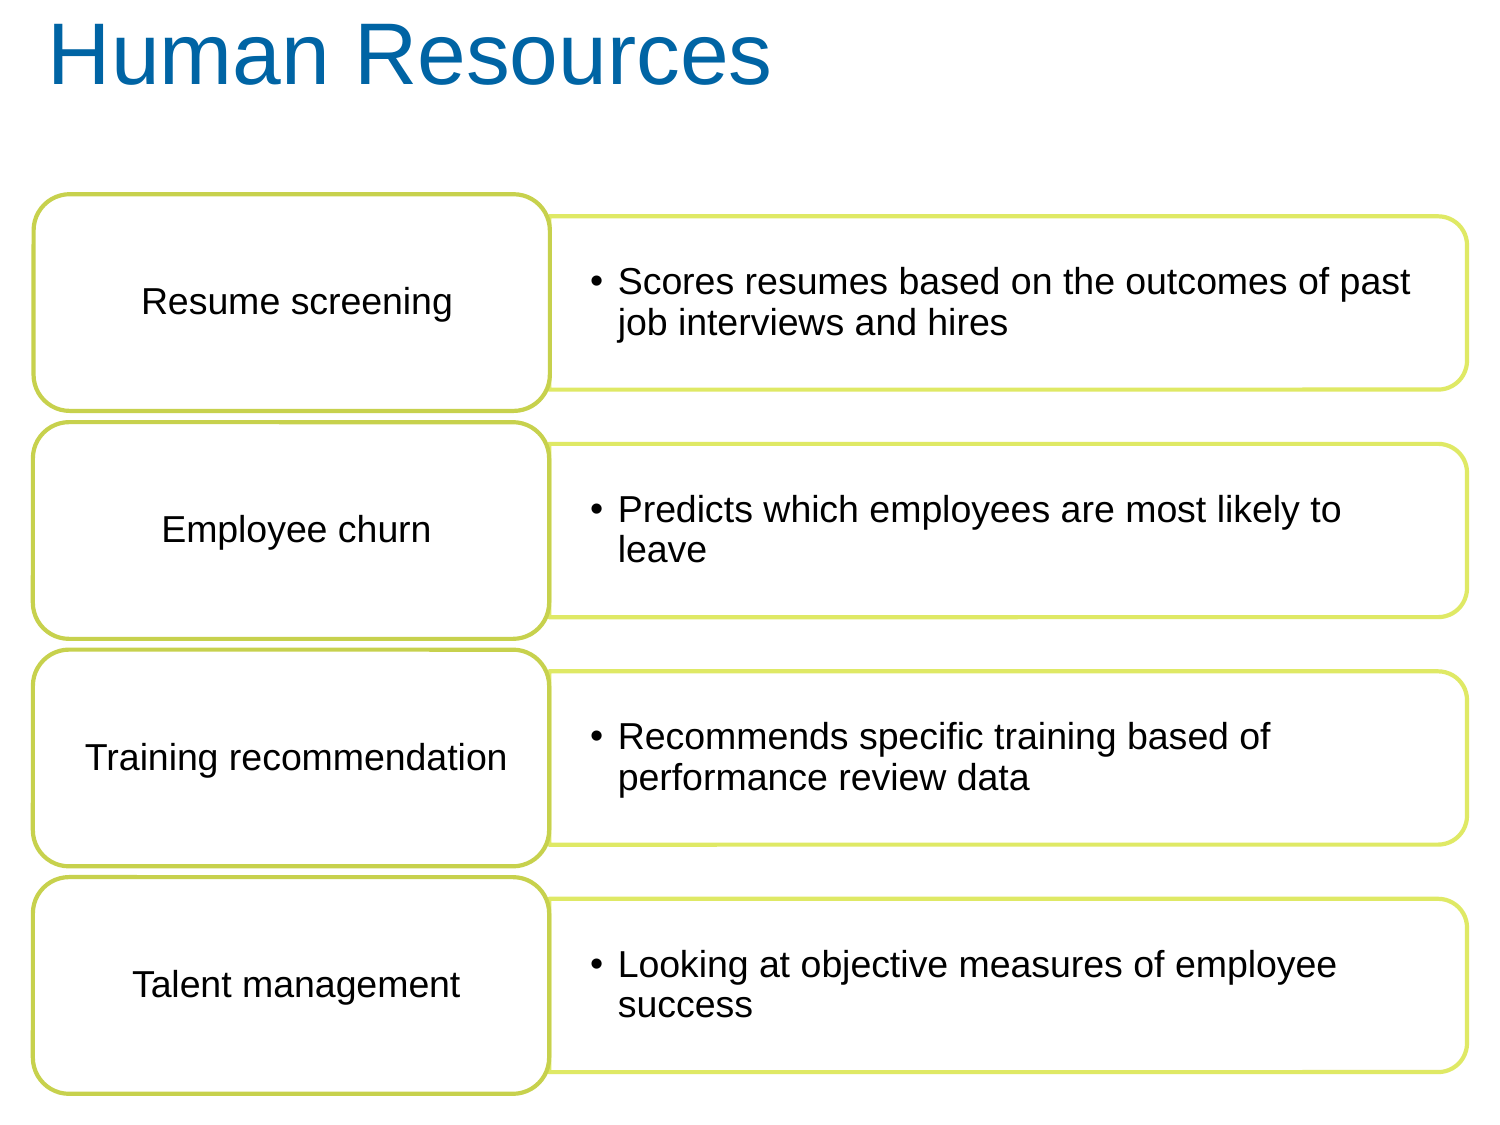

Predictive Analytics Use Case - Human Resources
Scores resumes based on the outcomes of past job interviews and hires
Resume screening
Predicts which employees are most likely to leave
Employee churn
Recommends specific training based of performance review data
Training recommendation
Looking at objective measures of employee success
Talent management